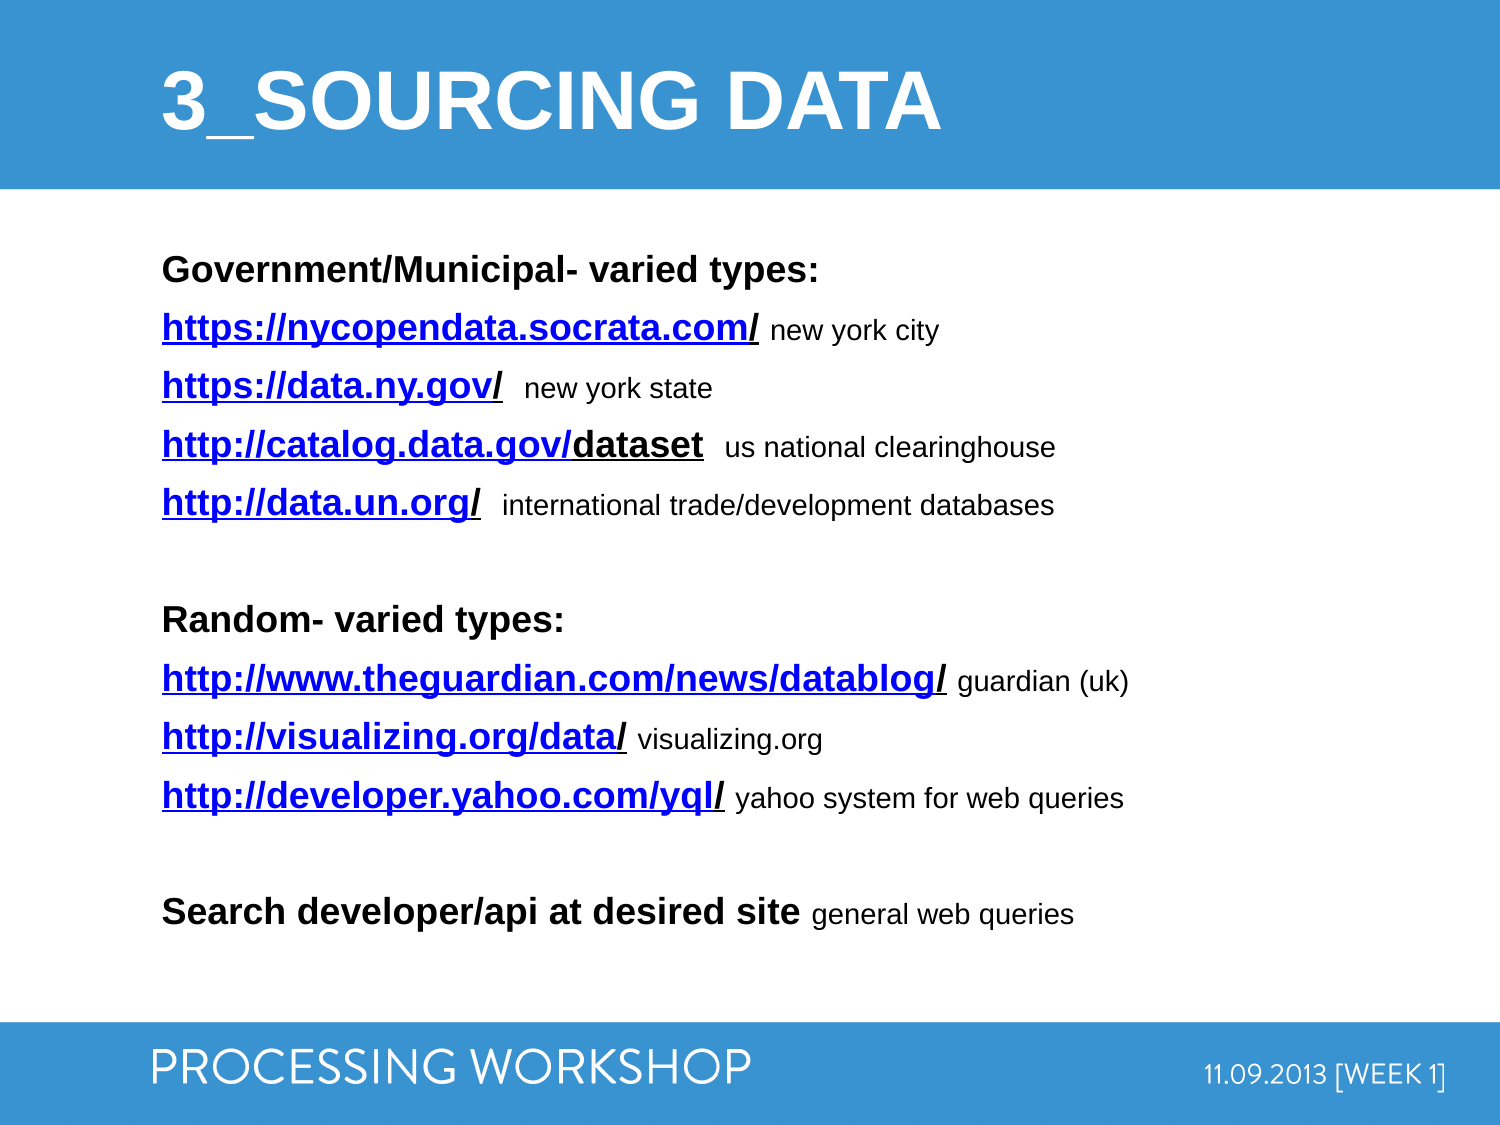

3_sourcing data
Government/Municipal- varied types:
https://nycopendata.socrata.com/ new york city
https://data.ny.gov/  new york state
http://catalog.data.gov/dataset  us national clearinghouse
http://data.un.org/  international trade/development databases

Random- varied types:
http://www.theguardian.com/news/datablog/ guardian (uk)
http://visualizing.org/data/ visualizing.org
http://developer.yahoo.com/yql/ yahoo system for web queries

Search developer/api at desired site general web queries